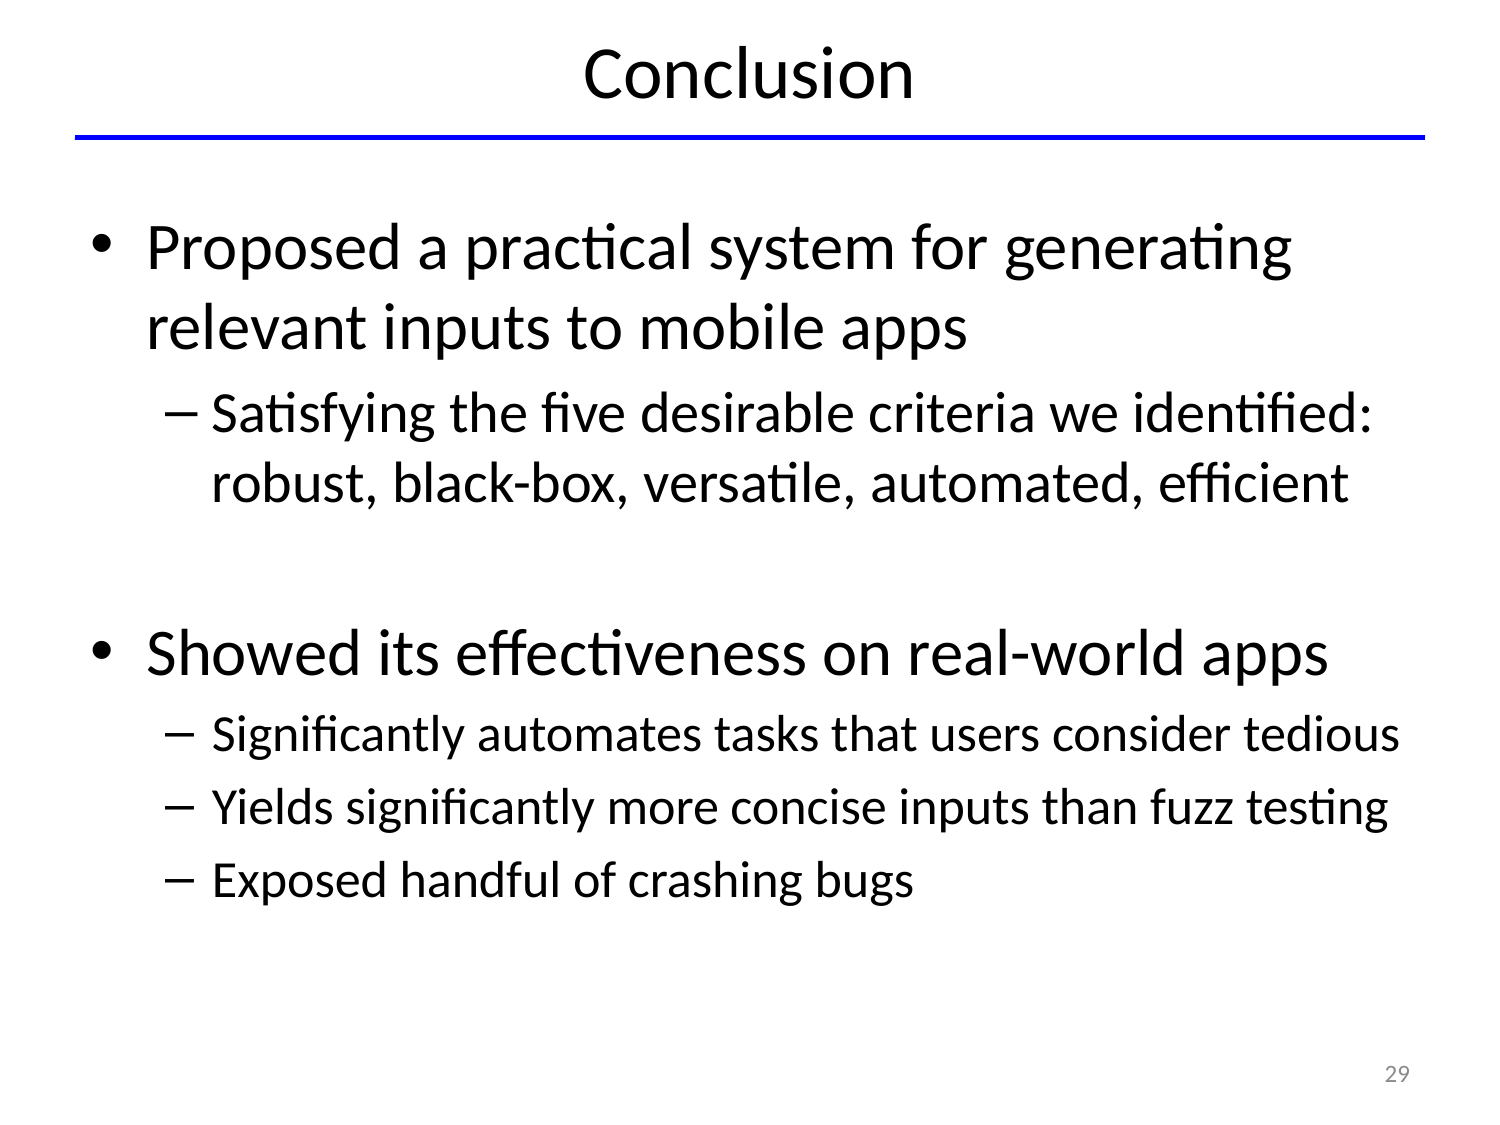

# Conclusion
Proposed a practical system for generating relevant inputs to mobile apps
Satisfying the five desirable criteria we identified:
robust, black-box, versatile, automated, efficient

Showed its effectiveness on real-world apps
Significantly automates tasks that users consider tedious
Yields significantly more concise inputs than fuzz testing
Exposed handful of crashing bugs
29